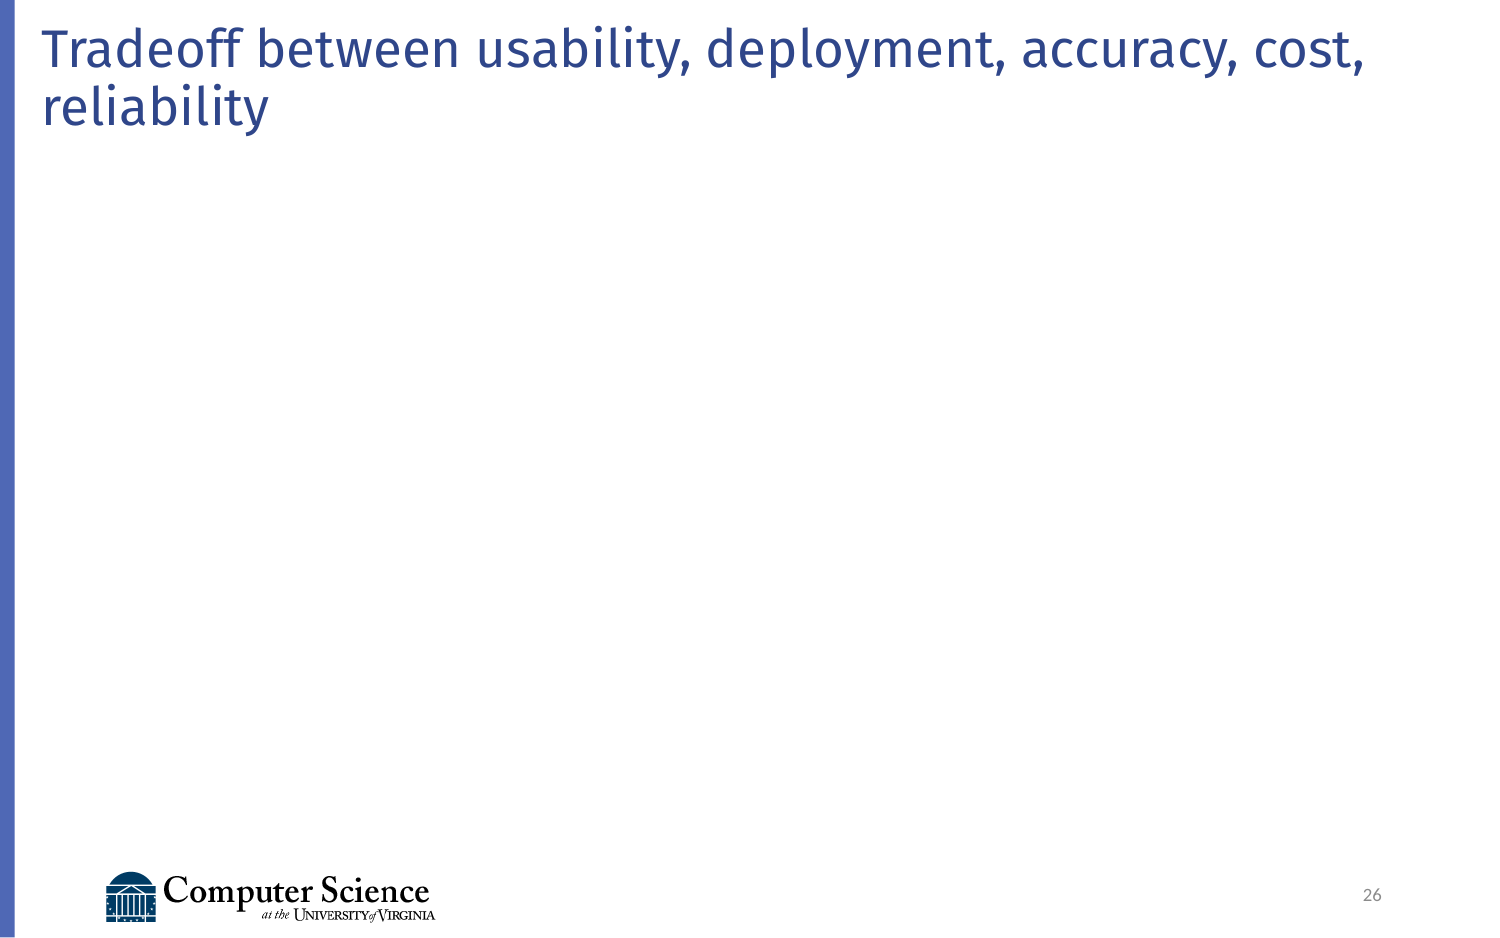

# Tradeoff between usability, deployment, accuracy, cost, reliability

26